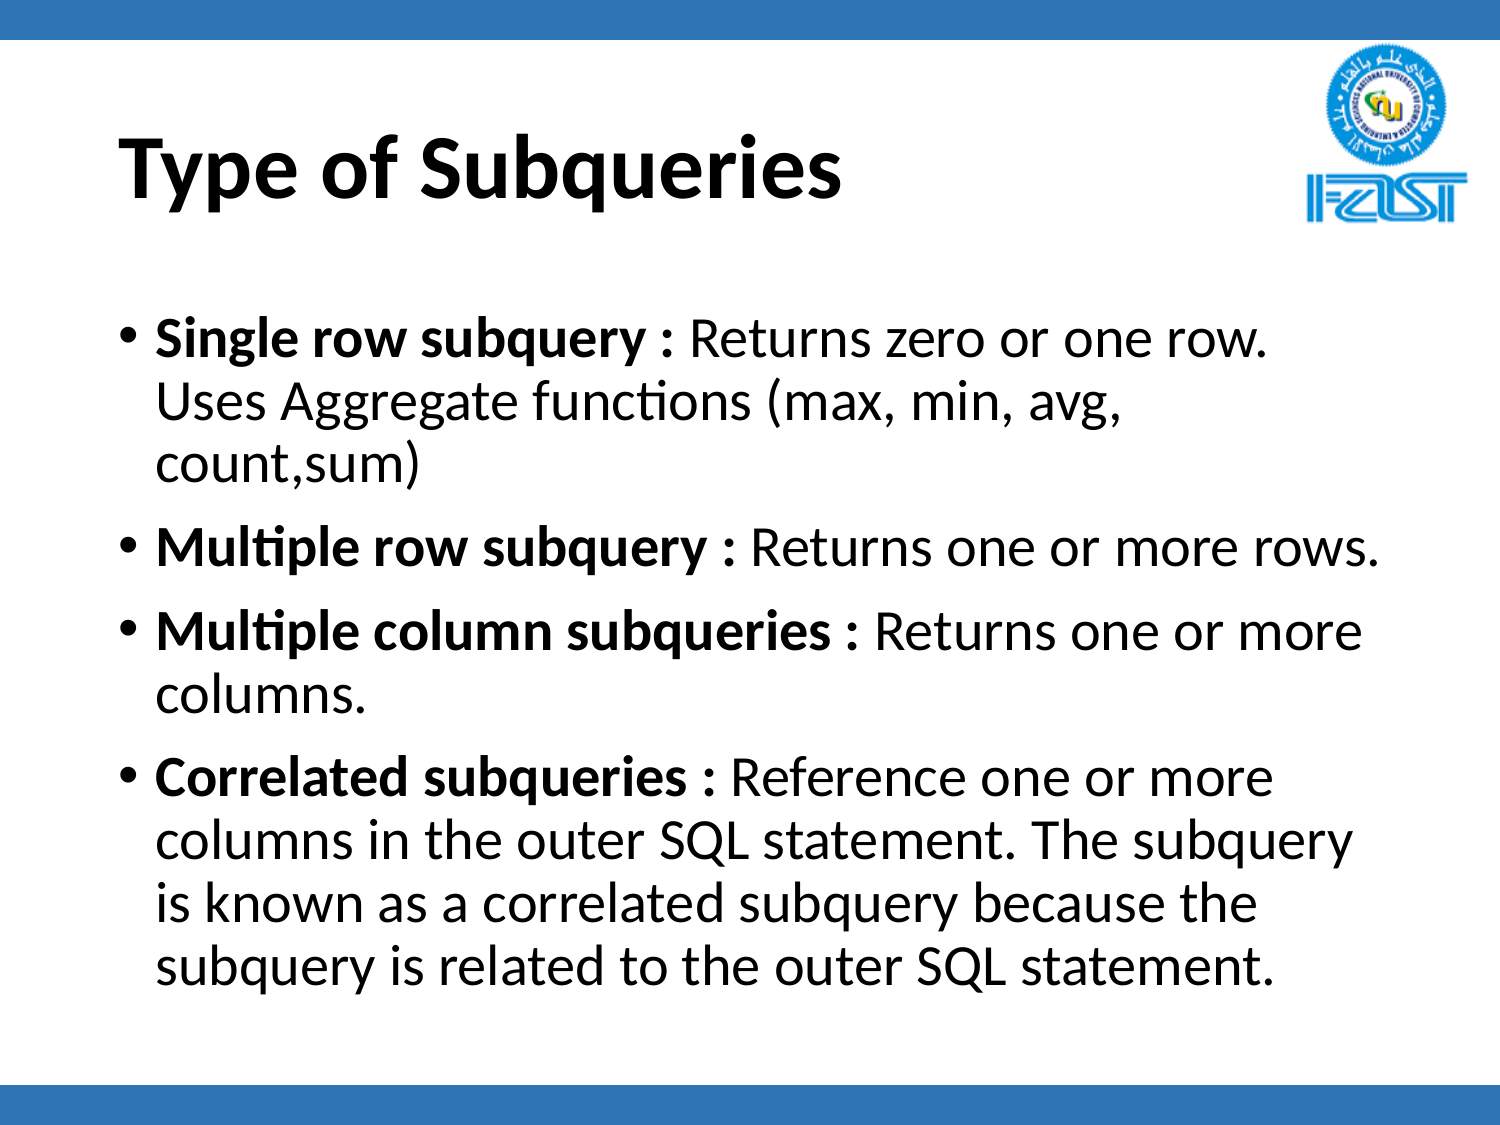

# Type of Subqueries
Single row subquery : Returns zero or one row. Uses Aggregate functions (max, min, avg, count,sum)
Multiple row subquery : Returns one or more rows.
Multiple column subqueries : Returns one or more columns.
Correlated subqueries : Reference one or more columns in the outer SQL statement. The subquery is known as a correlated subquery because the subquery is related to the outer SQL statement.